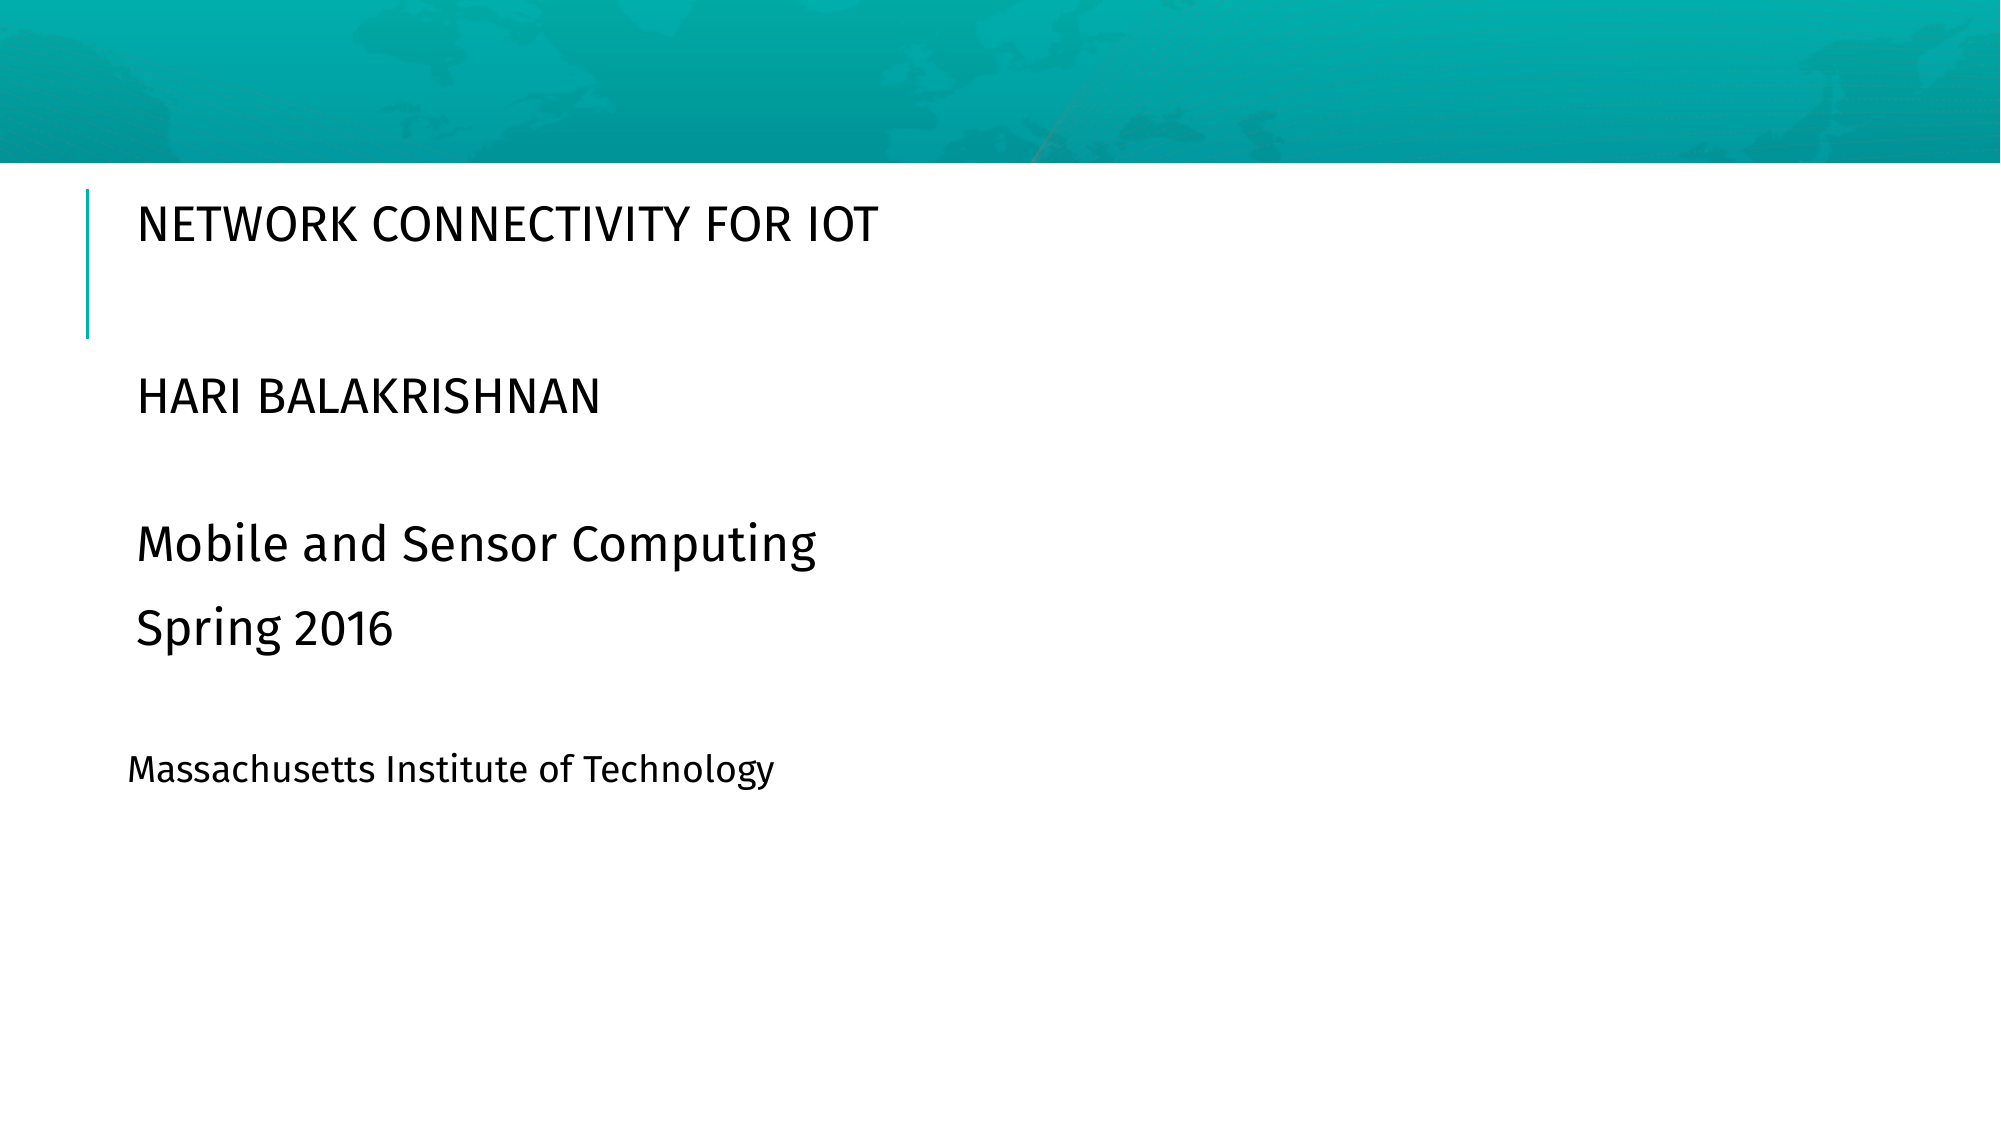

NETWORK CONNECTIVITY FOR IOT
HARI BALAKRISHNAN
Mobile and Sensor Computing
Spring 2016